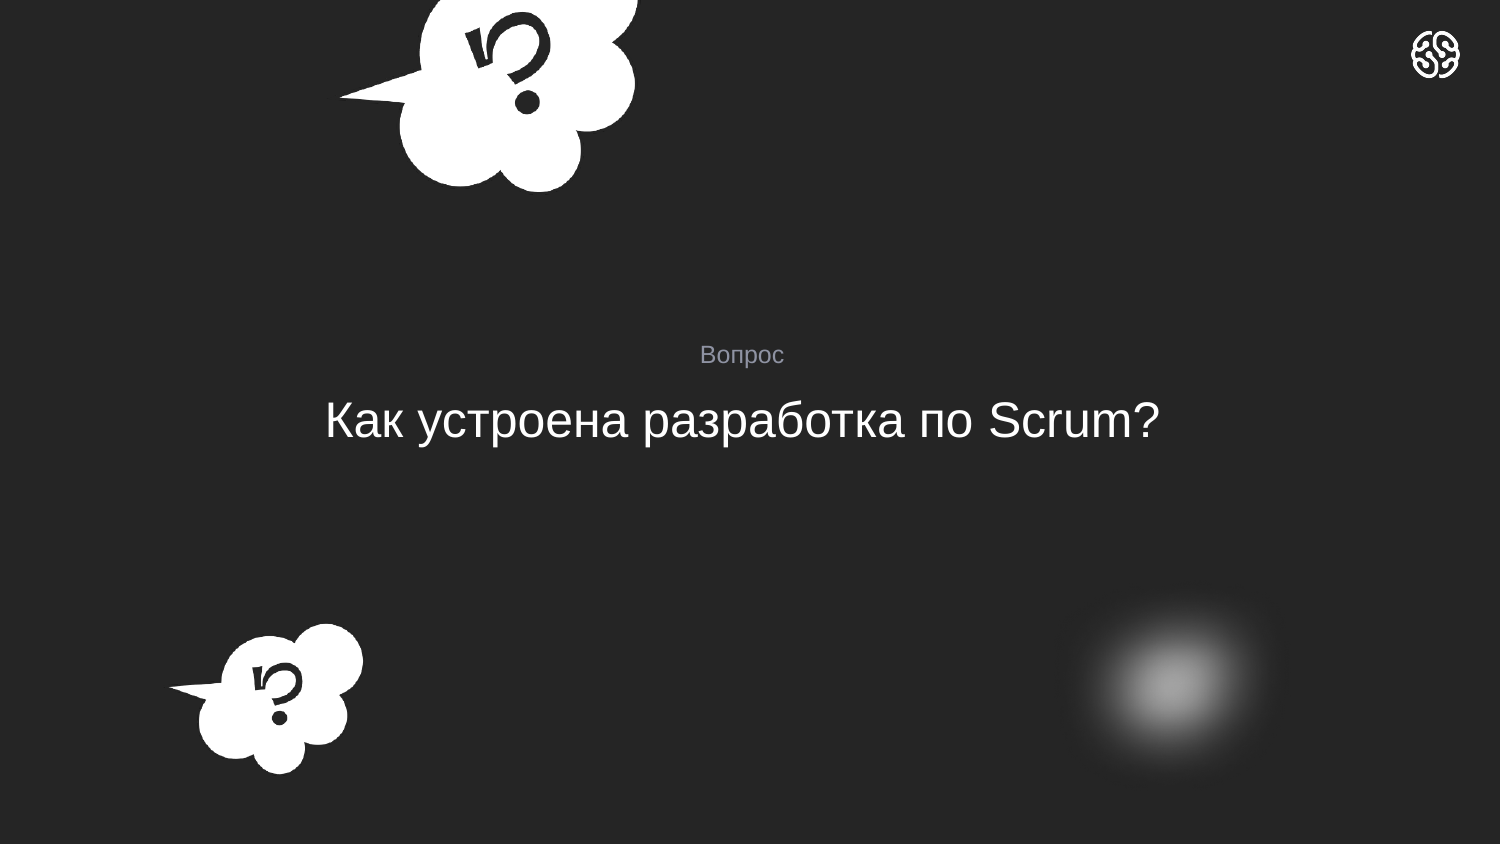

Вопрос
# Как устроена разработка по Scrum?